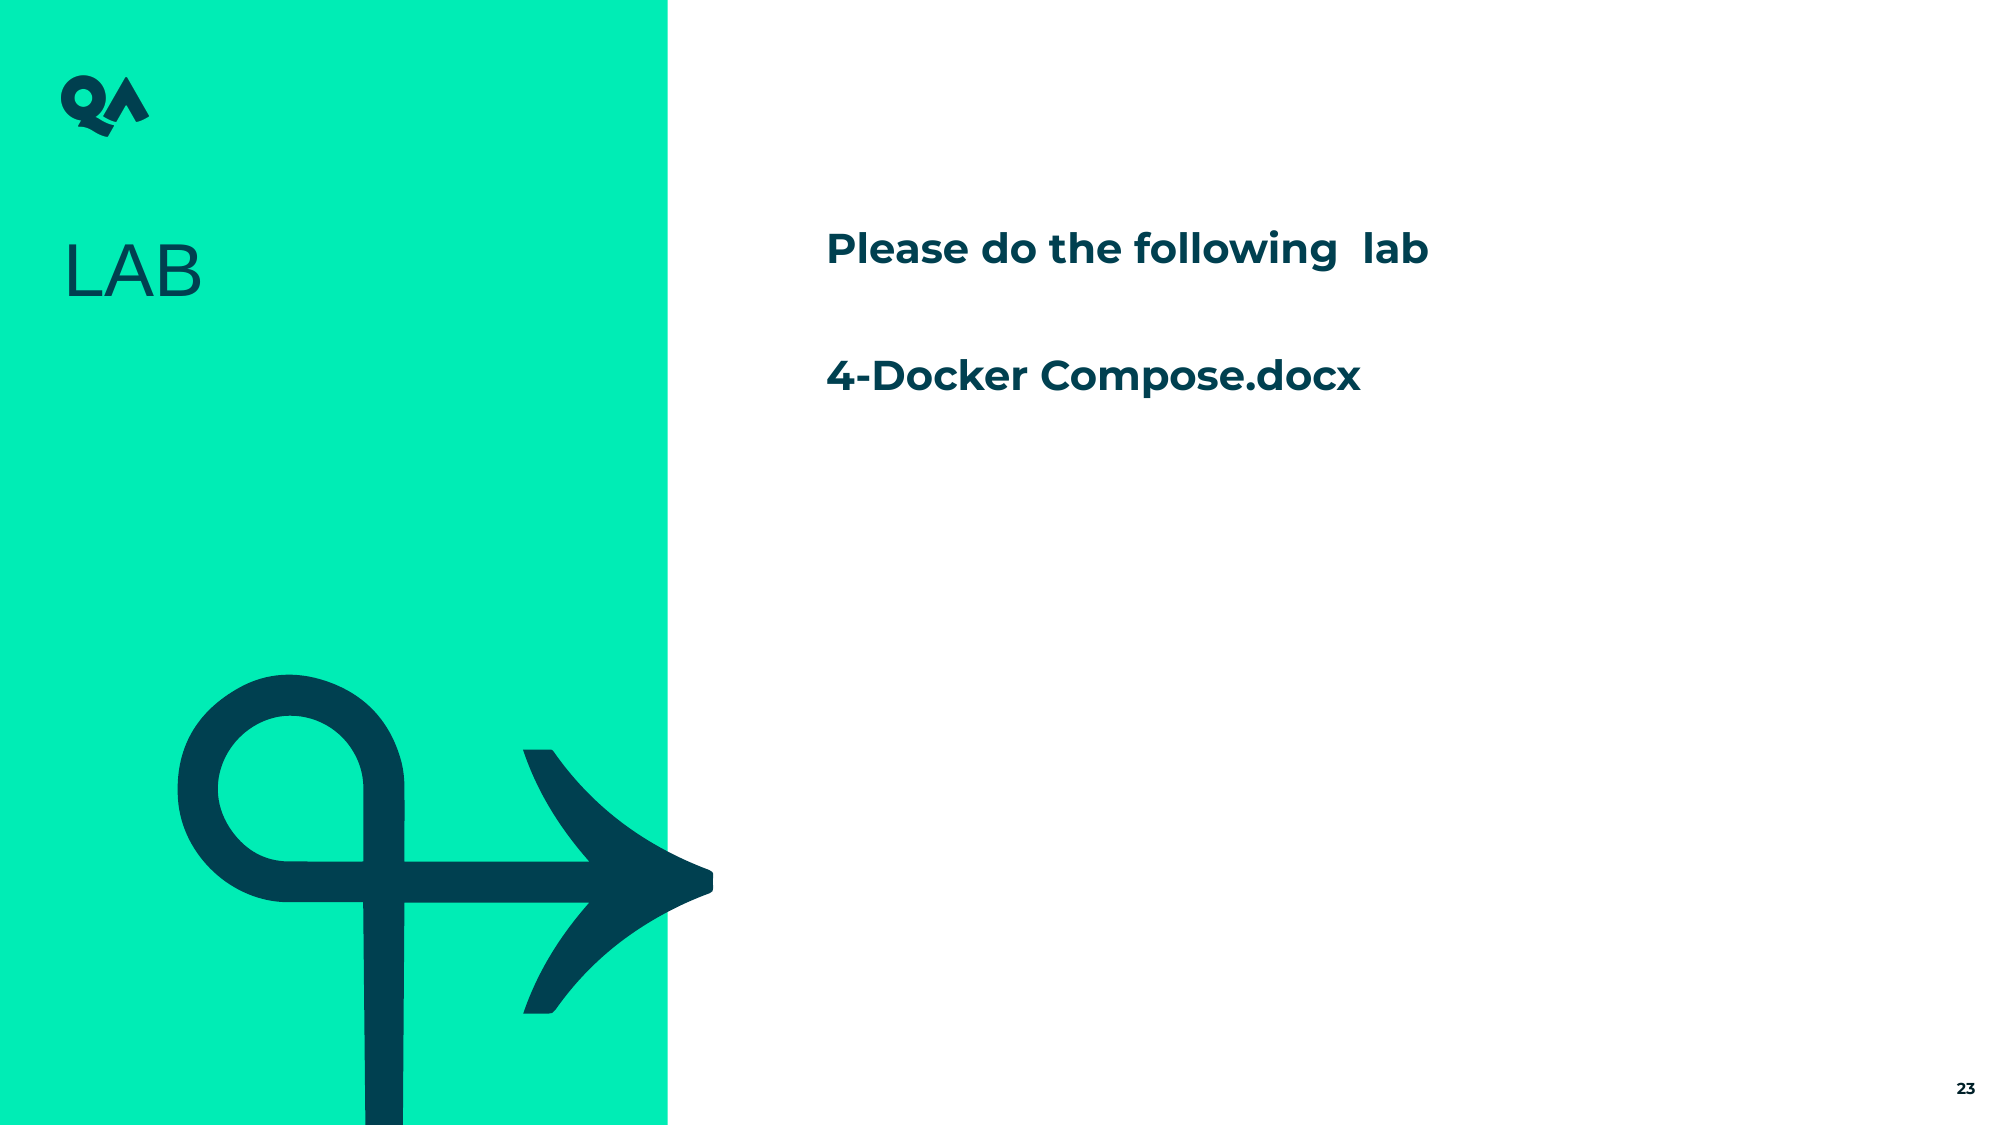

Lab
Please do the following  lab

4-Docker Compose.docx

23